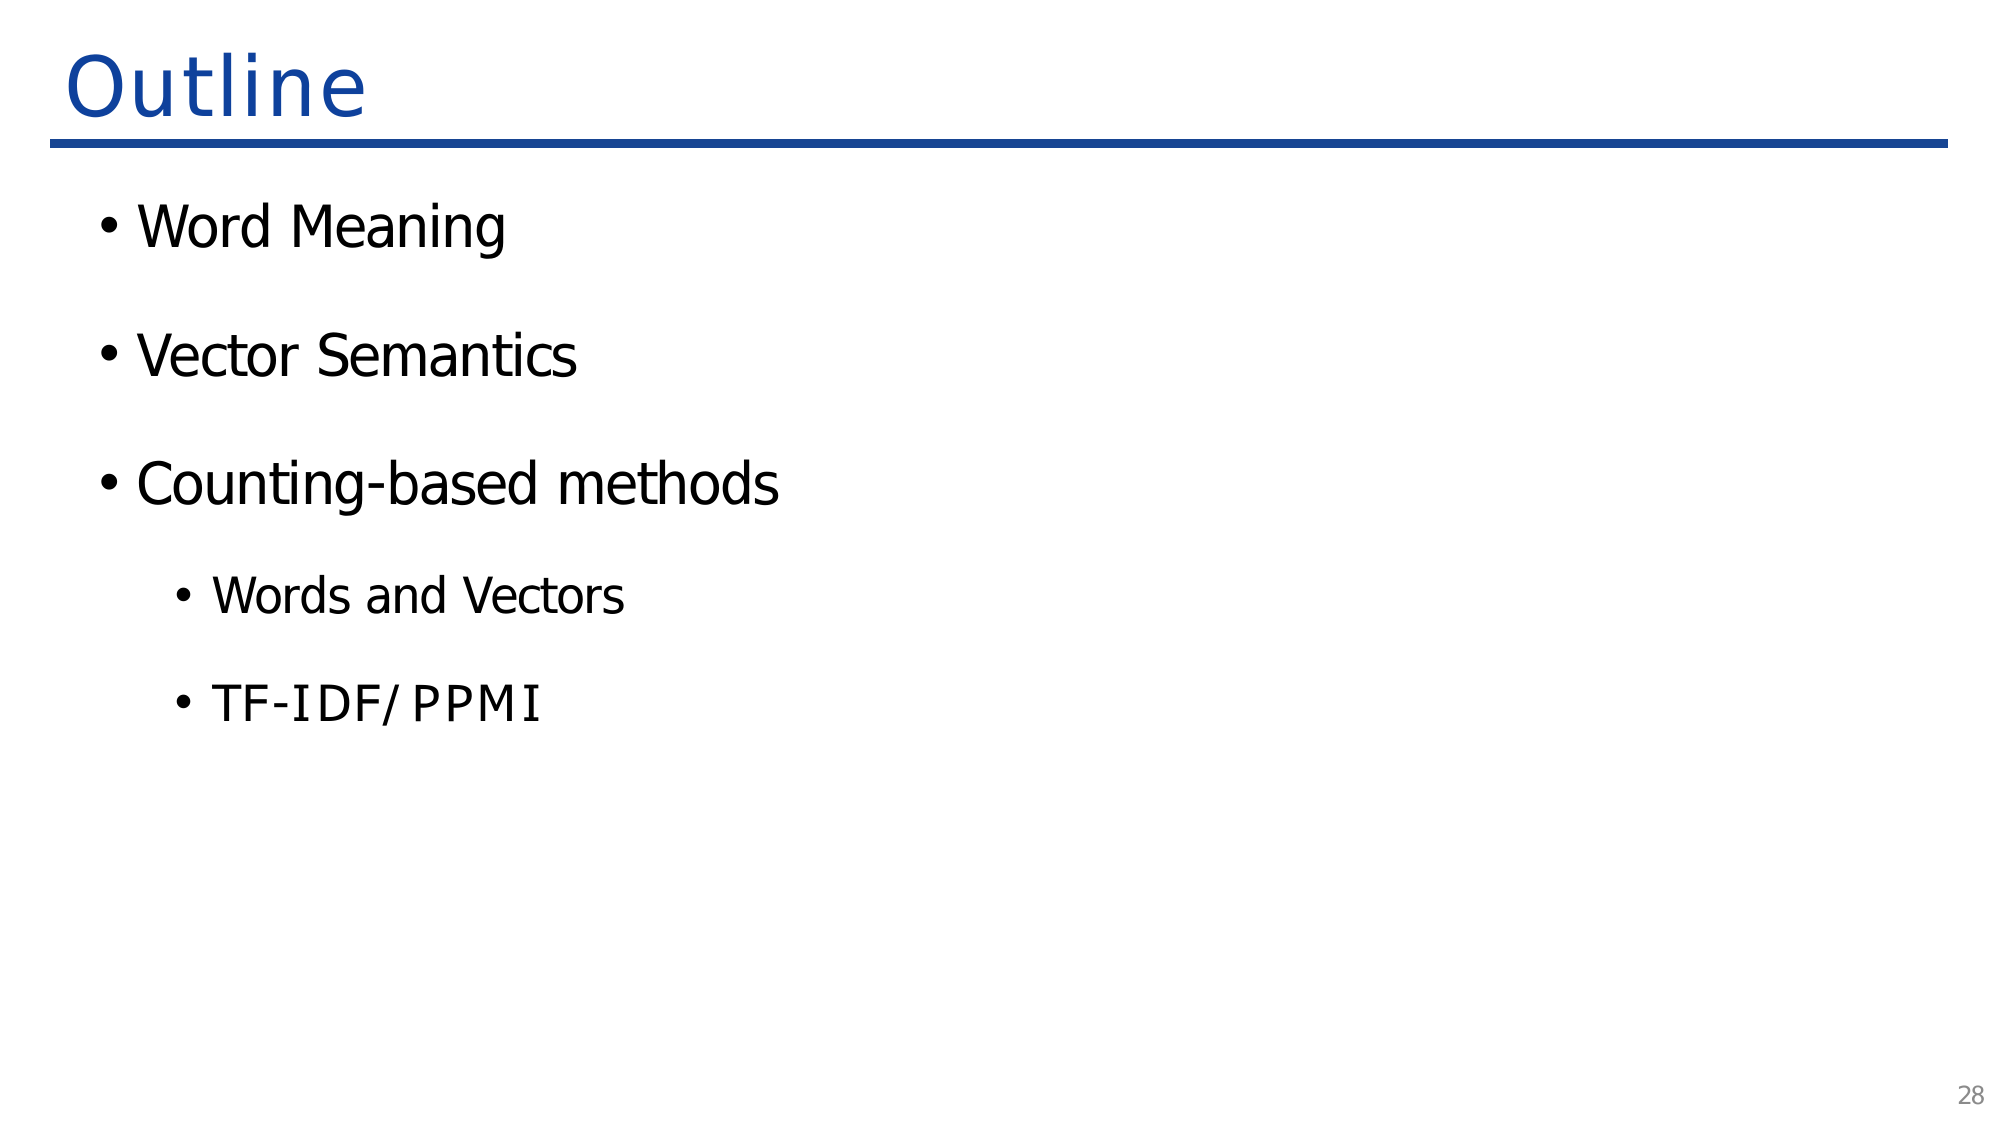

# Outline
Word Meaning
Vector Semantics
Counting-based methods
Words and Vectors
TF-IDF/PPMI

28